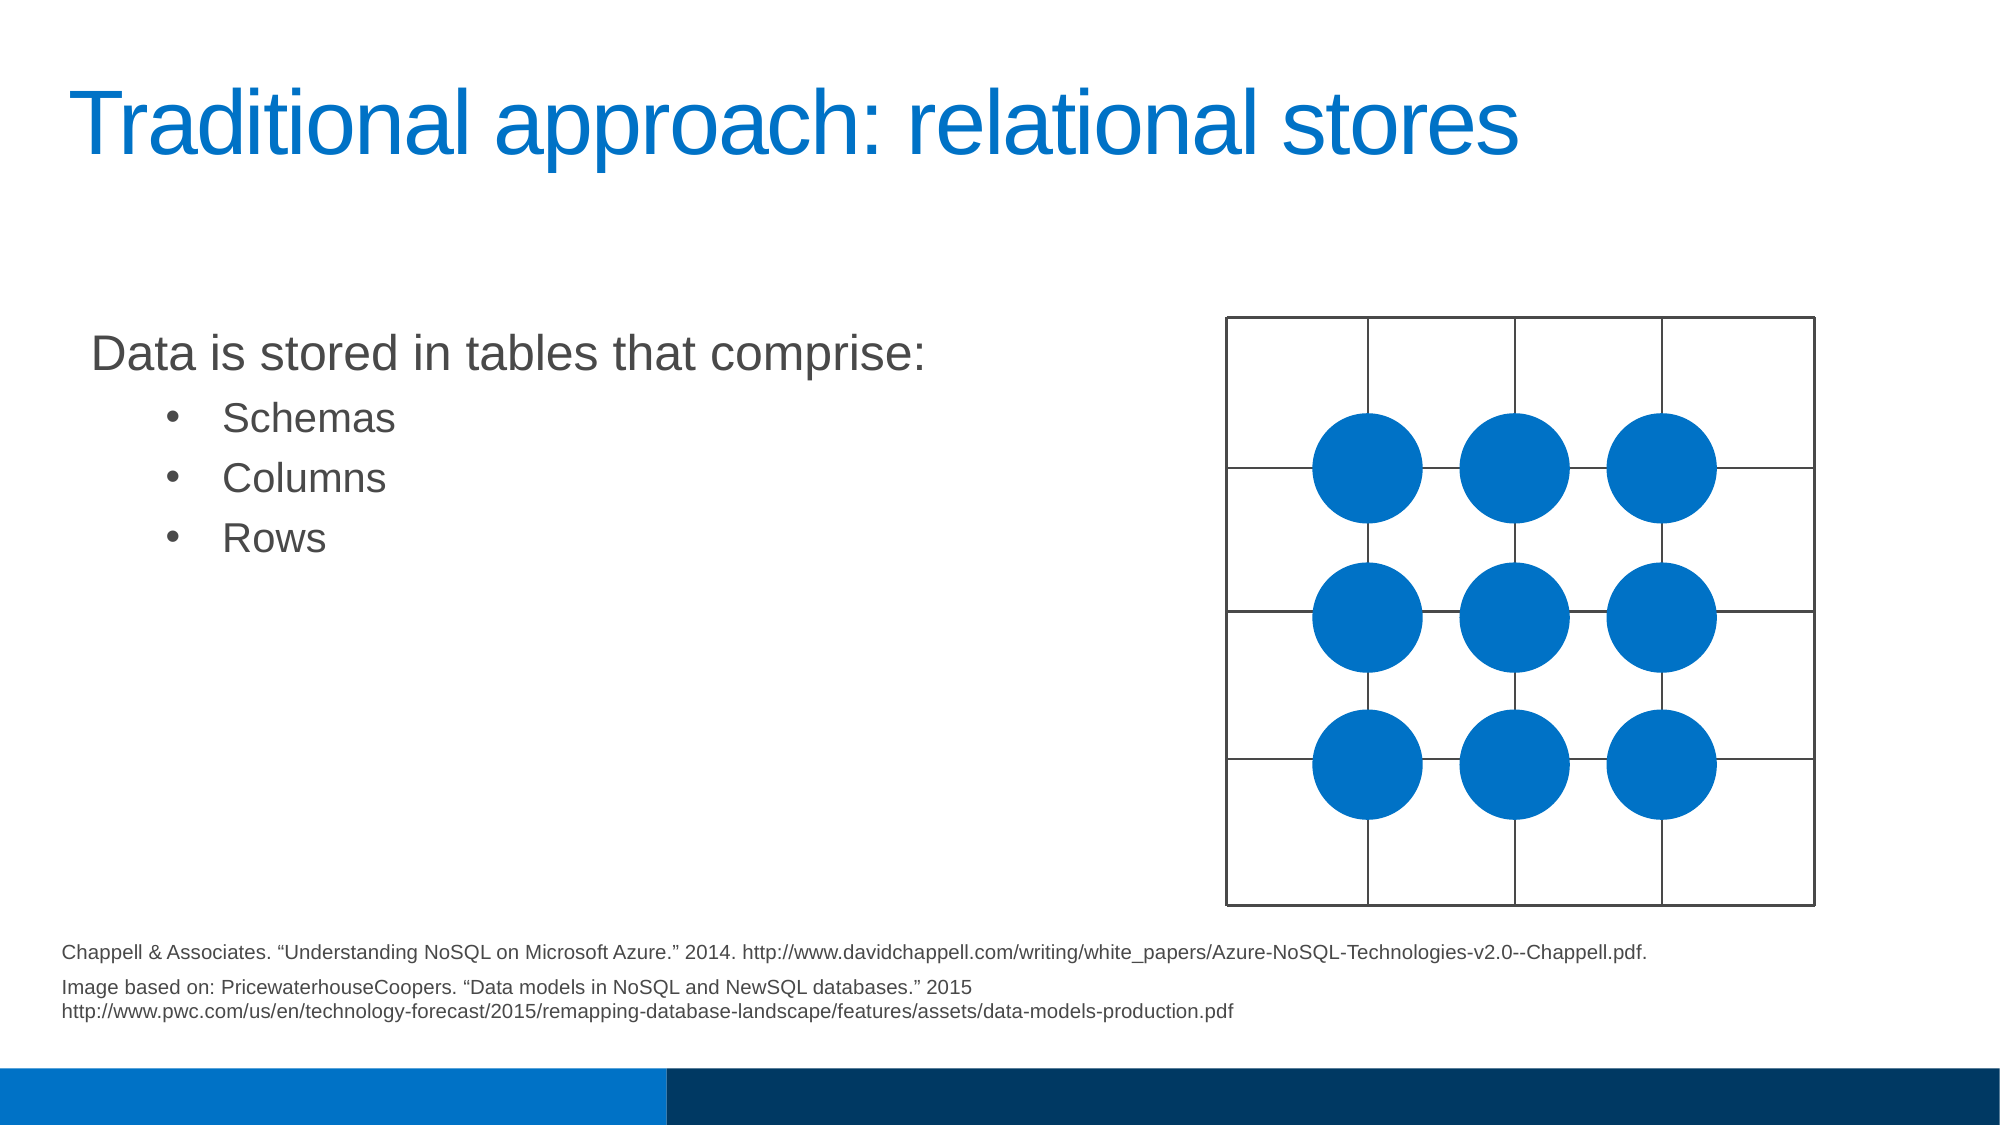

# Traditional approach: relational stores
Data is stored in tables that comprise:
Schemas
Columns
Rows

Chappell & Associates. “Understanding NoSQL on Microsoft Azure.” 2014. http://www.davidchappell.com/writing/white_papers/Azure-NoSQL-Technologies-v2.0--Chappell.pdf.
Image based on: PricewaterhouseCoopers. “Data models in NoSQL and NewSQL databases.” 2015
http://www.pwc.com/us/en/technology-forecast/2015/remapping-database-landscape/features/assets/data-models-production.pdf